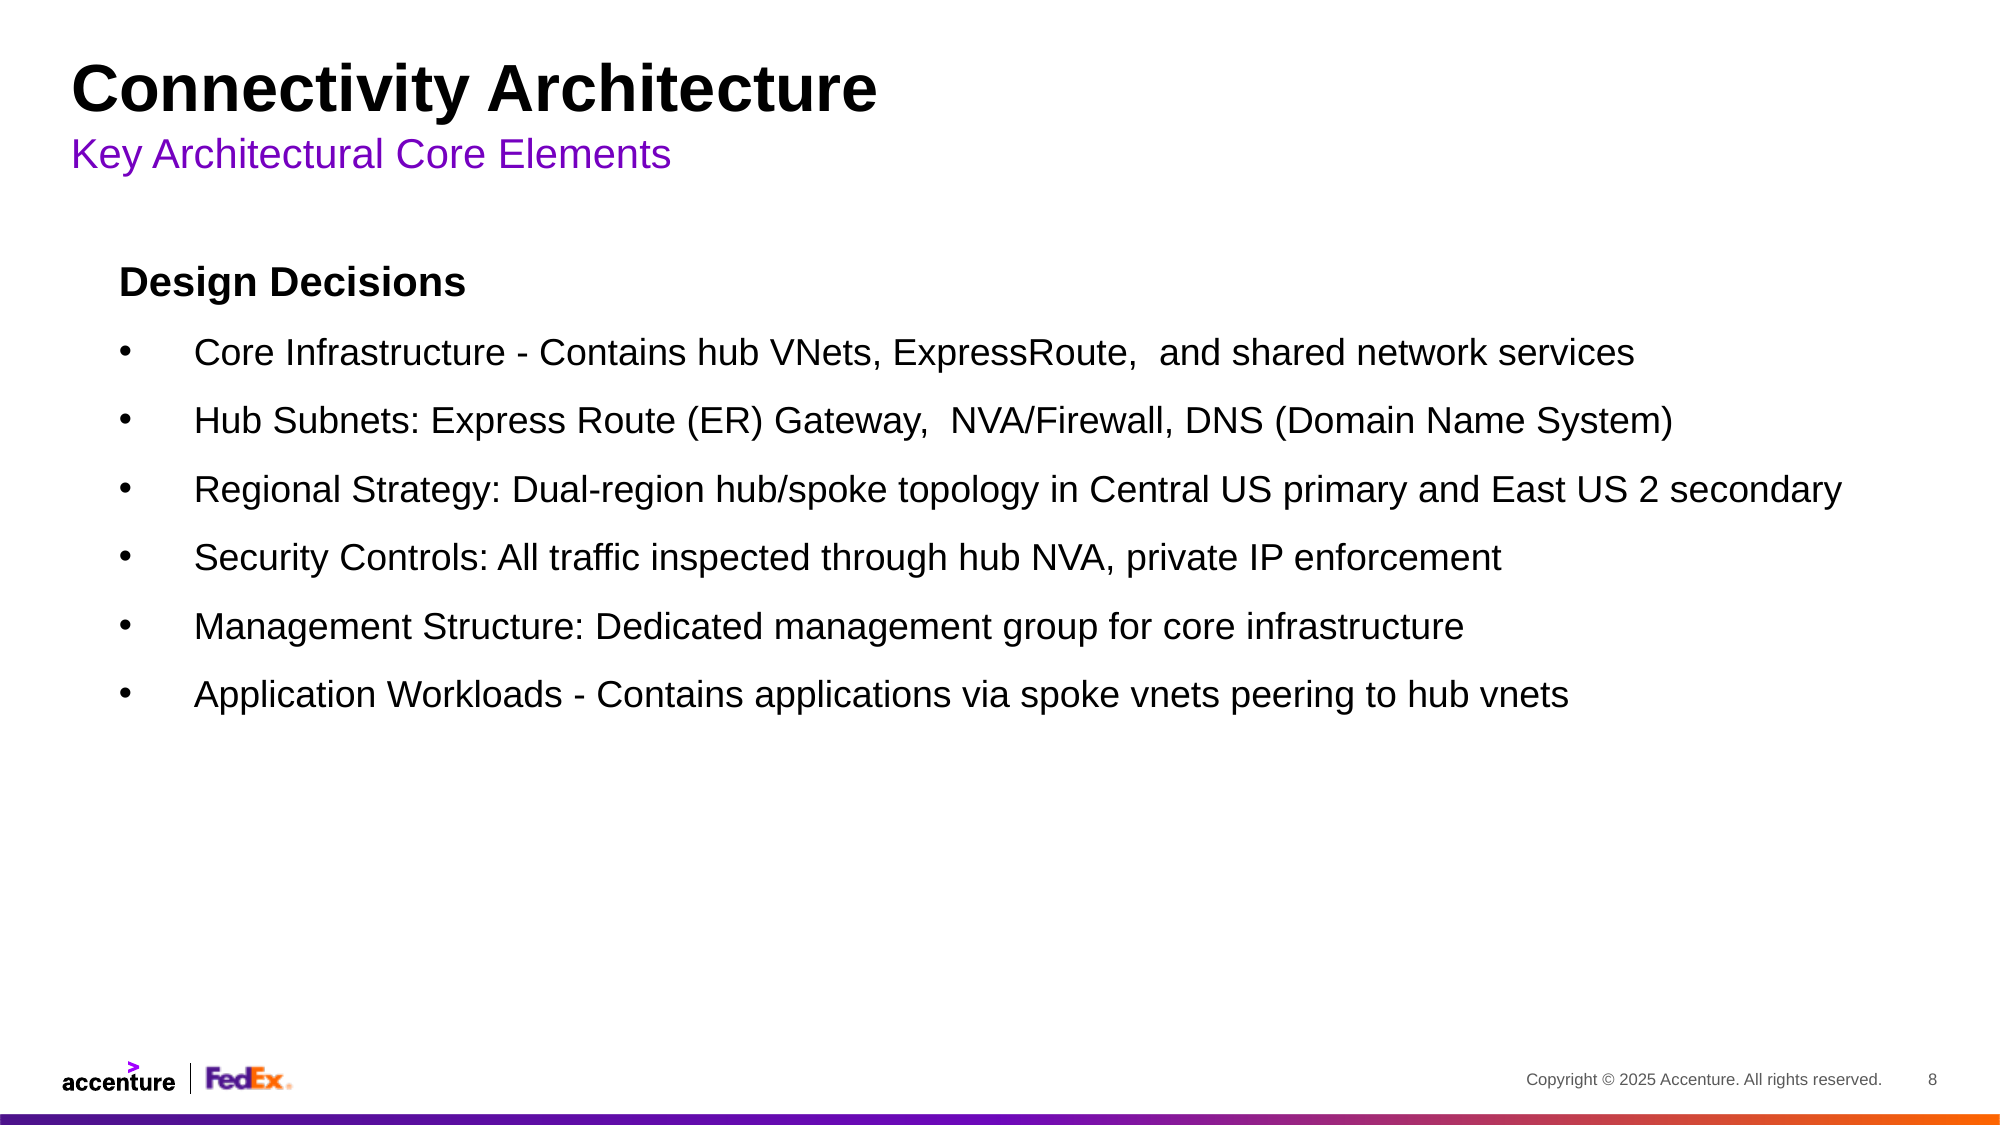

Connectivity Architecture
Key Architectural Core Elements
Design Decisions
Core Infrastructure - Contains hub VNets, ExpressRoute,  and shared network services
Hub Subnets: Express Route (ER) Gateway,  NVA/Firewall, DNS (Domain Name System)
Regional Strategy: Dual-region hub/spoke topology in Central US primary and East US 2 secondary
Security Controls: All traffic inspected through hub NVA, private IP enforcement
Management Structure: Dedicated management group for core infrastructure
Application Workloads - Contains applications via spoke vnets peering to hub vnets